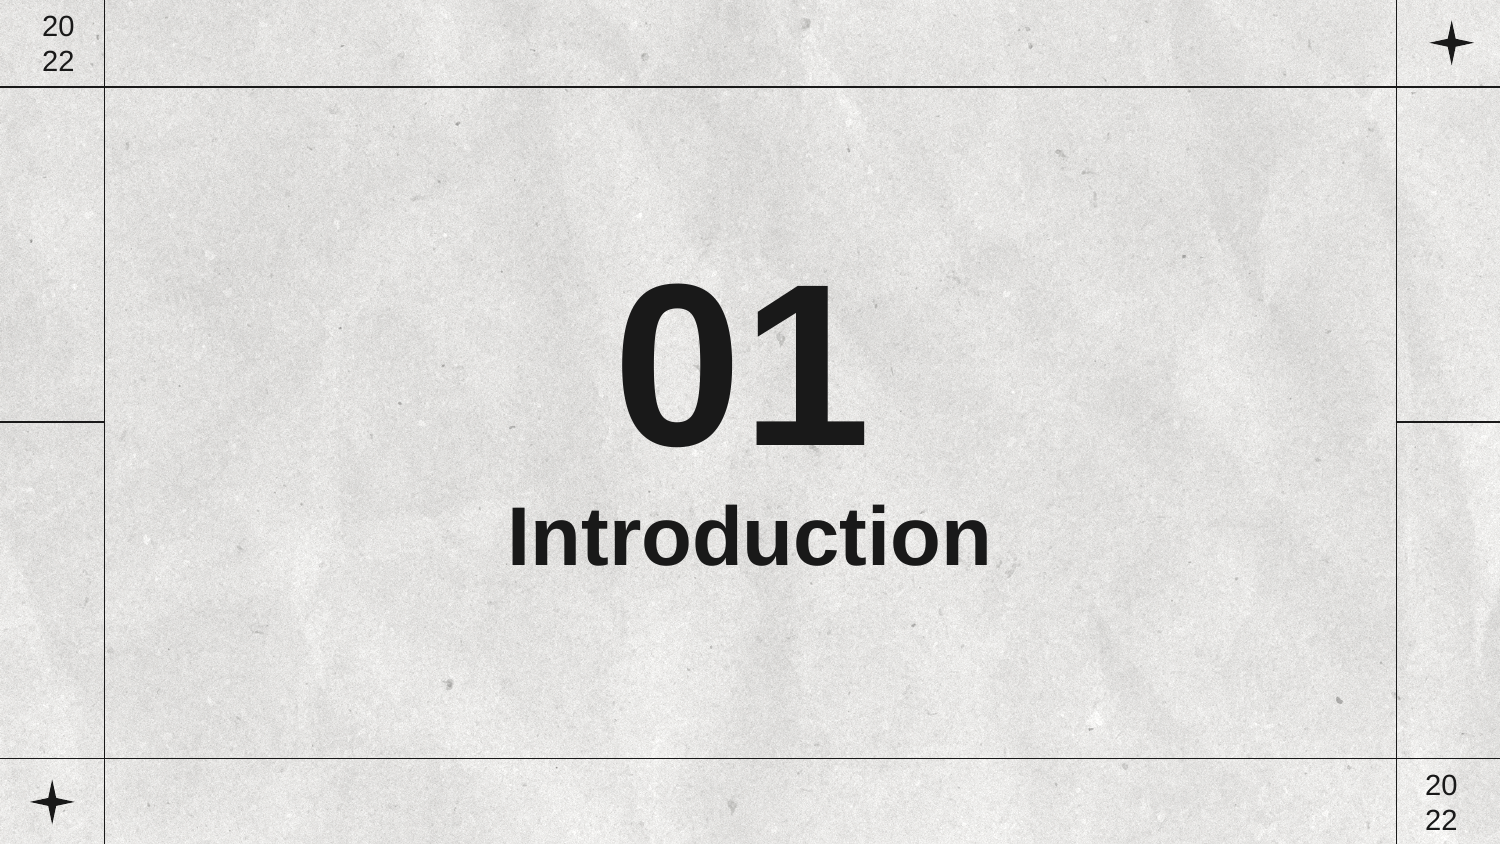

20
22
01
# Introduction
20
22